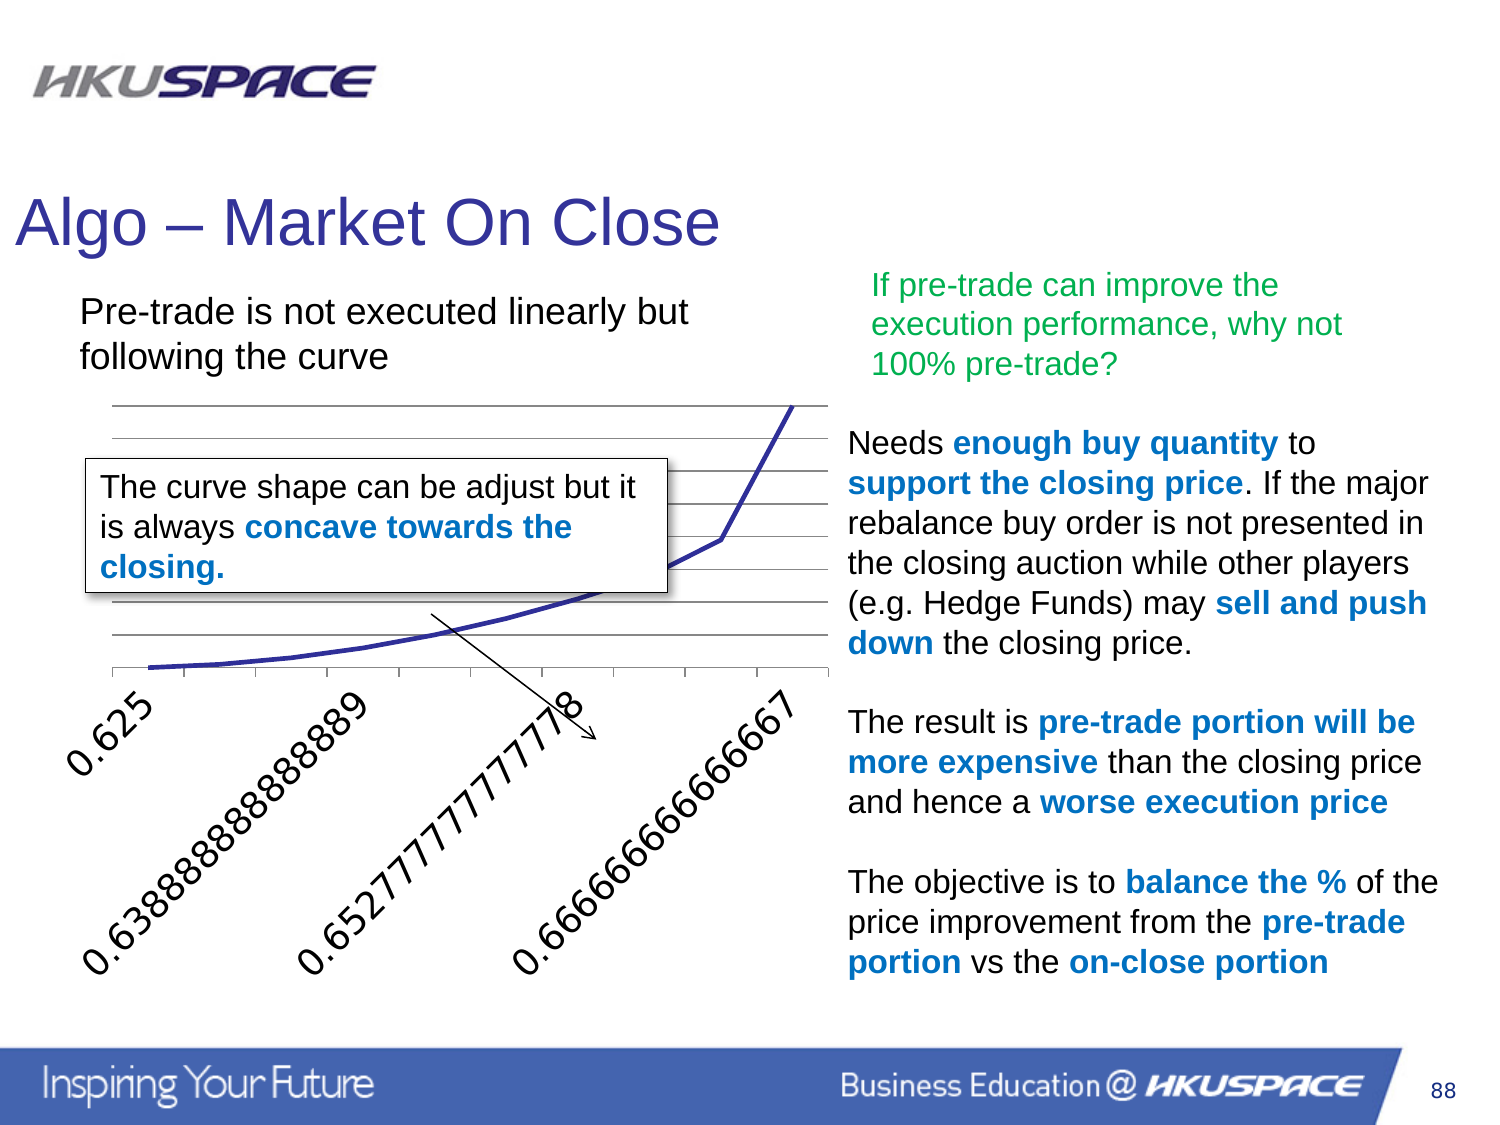

Algo – Market On Close
If pre-trade can improve the execution performance, why not 100% pre-trade?

Pre-trade is not executed linearly but following the curve

### Chart

| Category | Series 2 |
|---|---|
| 0.625 | 0.0 |
|  | 1.0 |
|  | 3.0 |
| 0.63888888888888895 | 6.0 |
|  | 10.0 |
|  | 15.0 |
| 0.65277777777777779 | 21.0 |
|  | 28.0 |
|  | 39.0 |
| 0.66666666666666663 | 80.0 |
The curve shape can be adjust but it is always concave towards the closing.
Needs enough buy quantity to support the closing price. If the major rebalance buy order is not presented in the closing auction while other players (e.g. Hedge Funds) may sell and push down the closing price.

The result is pre-trade portion will be more expensive than the closing price and hence a worse execution price

The objective is to balance the % of the price improvement from the pre-trade portion vs the on-close portion

88